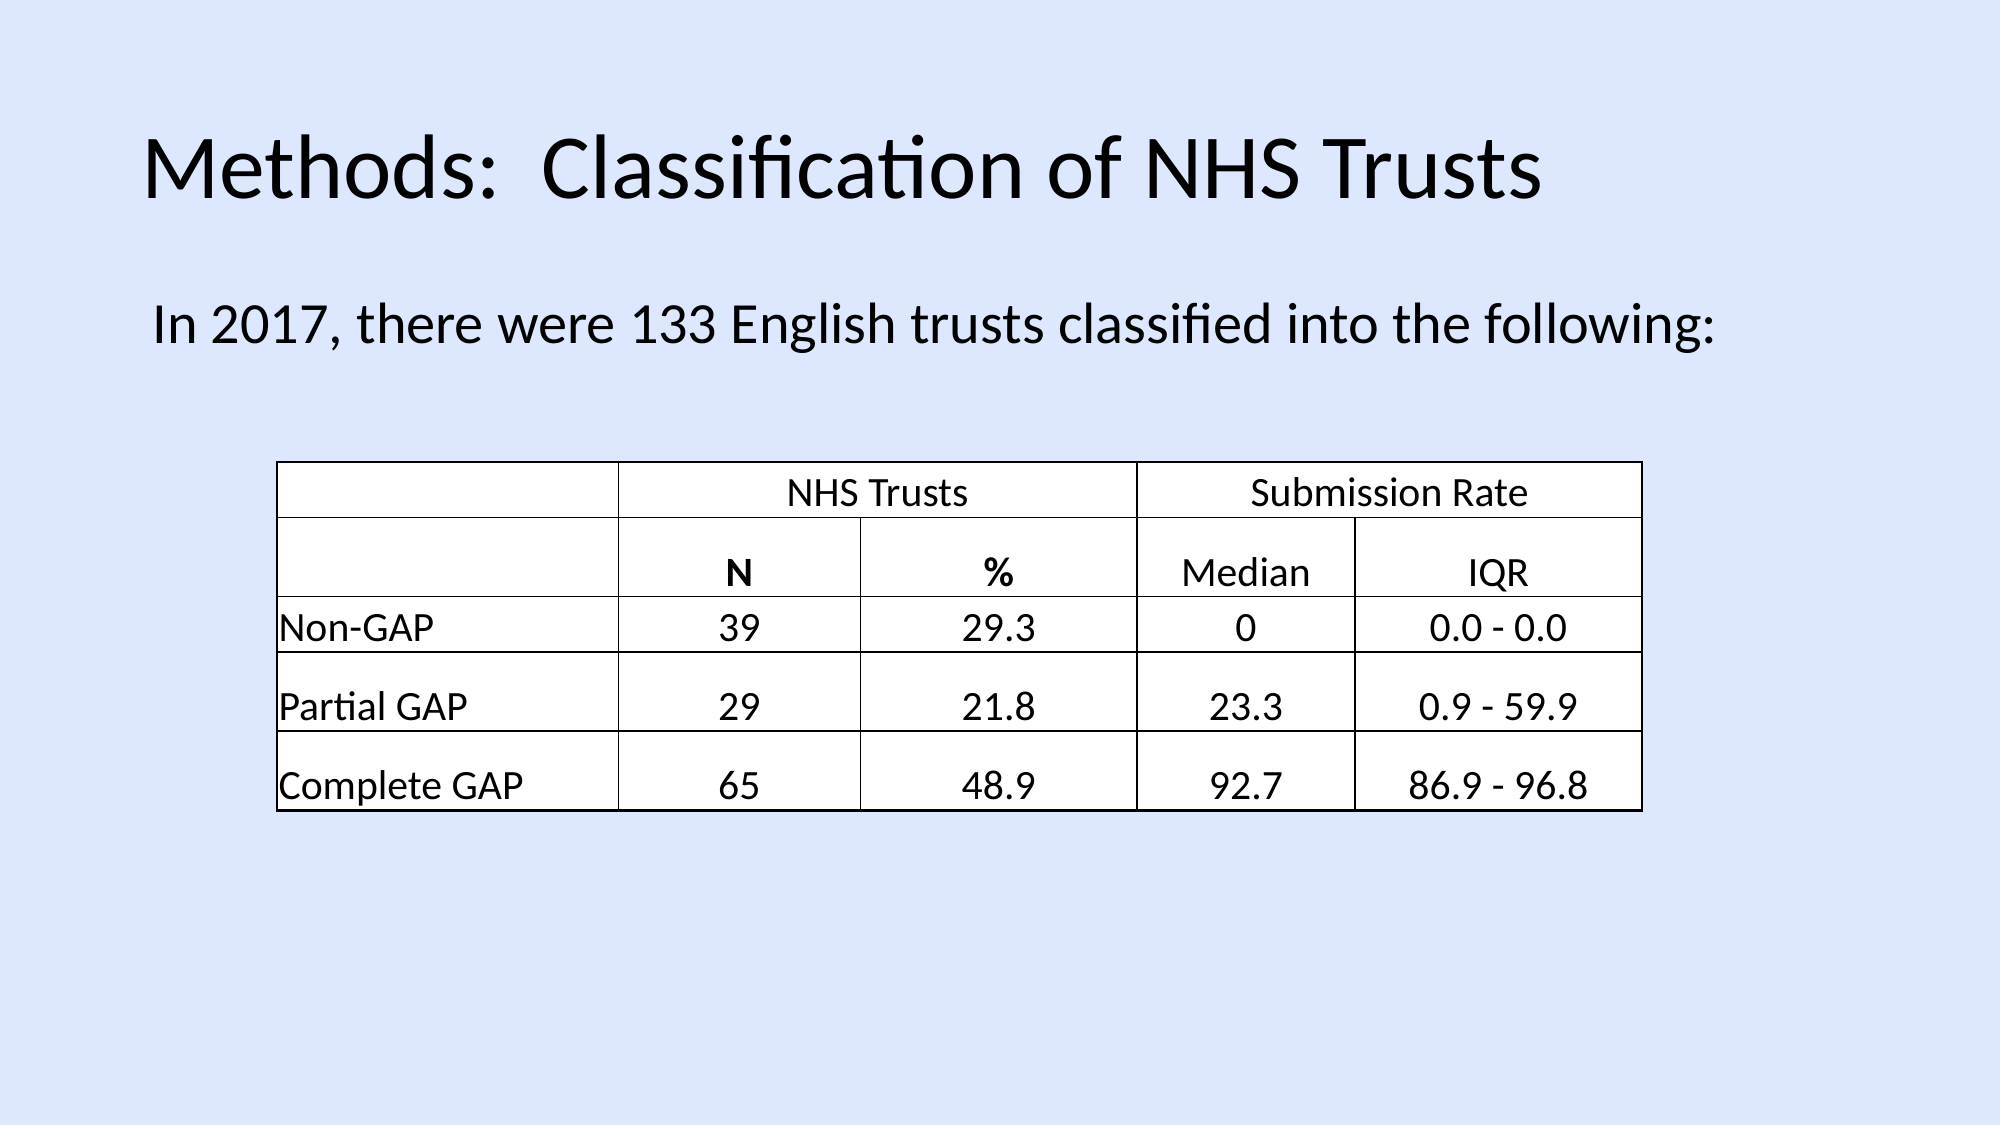

Methods:  Classification of NHS Trusts
In 2017, there were 133 English trusts classified into the following:
|  | NHS Trusts |  | Submission Rate |  |
| --- | --- | --- | --- | --- |
|  | N | % | Median | IQR |
| Non-GAP | 39 | 29.3 | 0 | 0.0 - 0.0 |
| Partial GAP | 29 | 21.8 | 23.3 | 0.9 - 59.9 |
| Complete GAP | 65 | 48.9 | 92.7 | 86.9 - 96.8 |